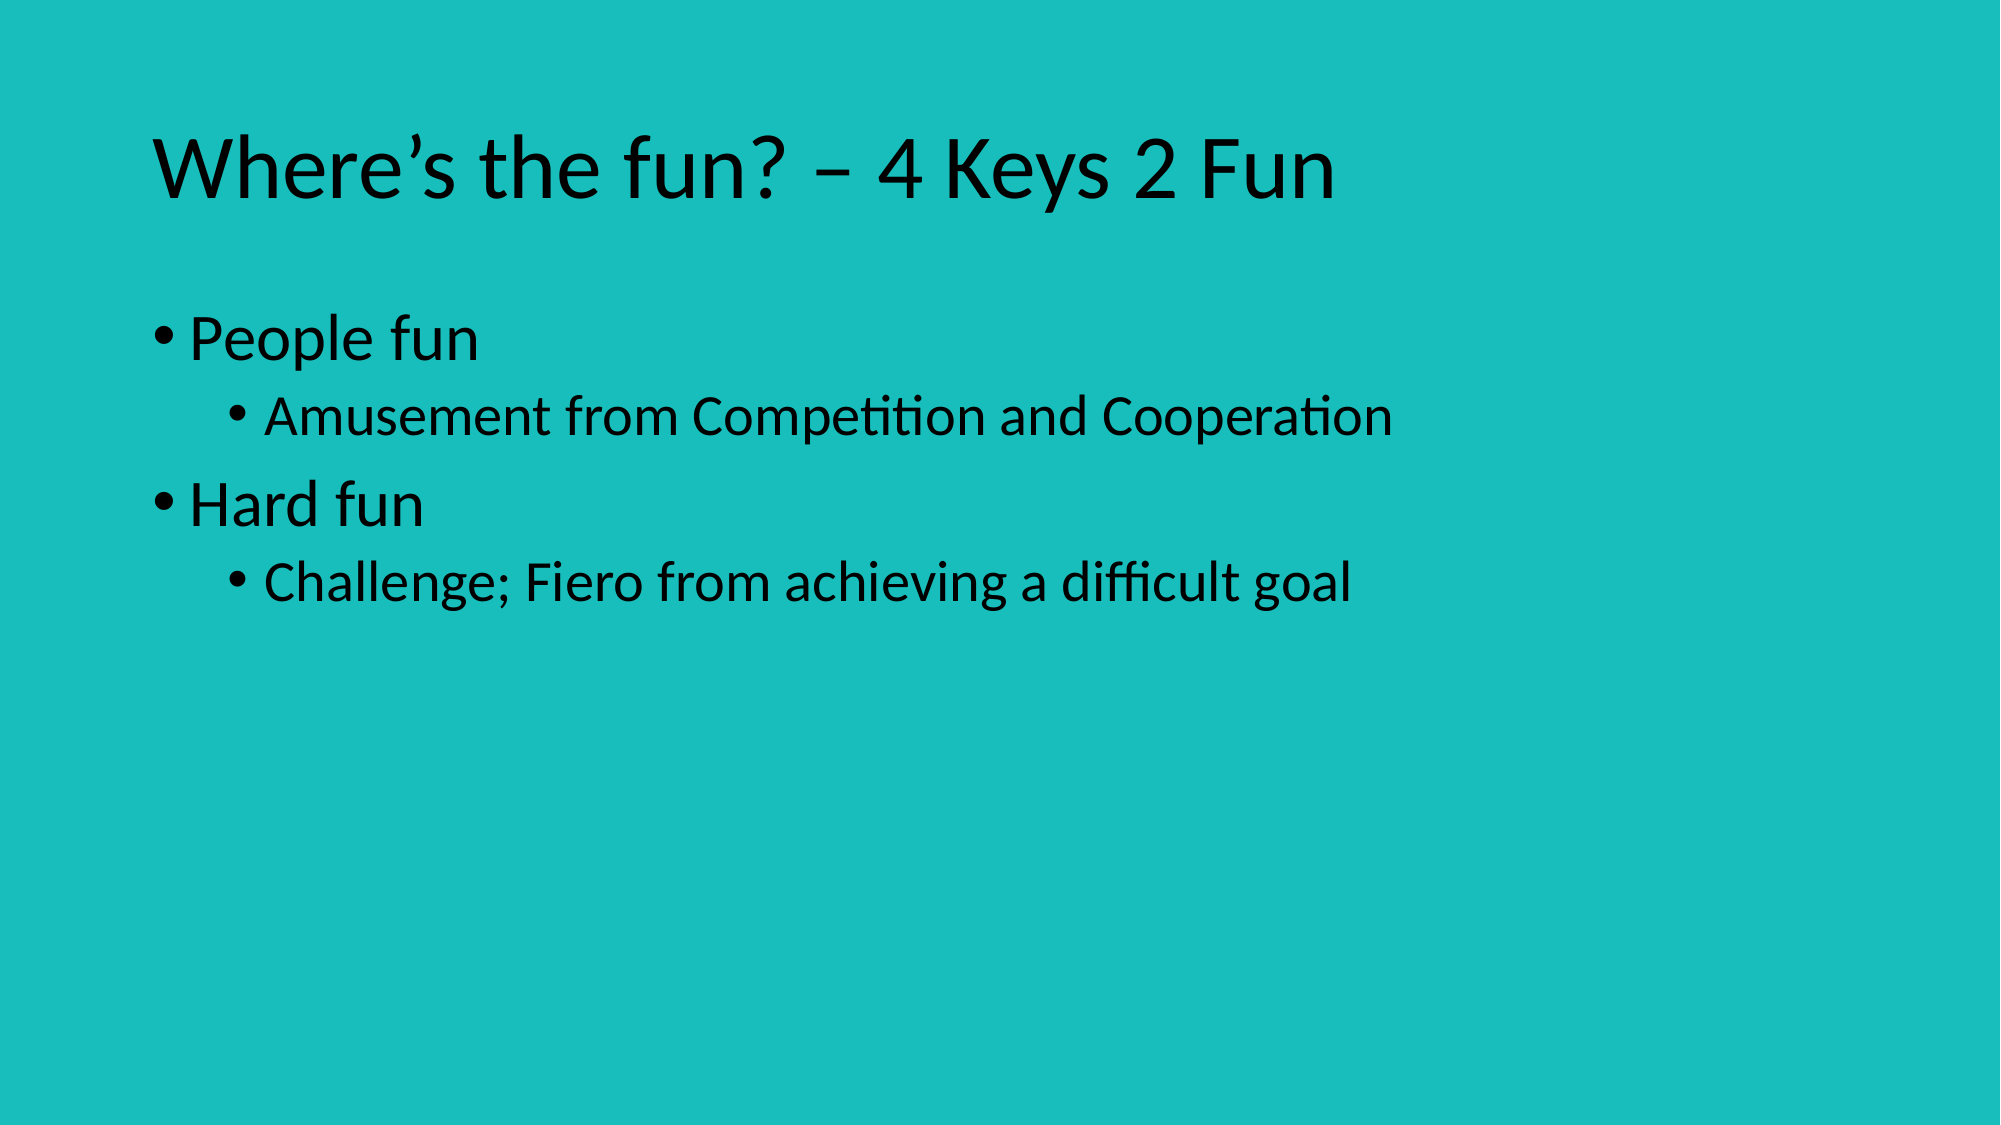

# Where’s the fun? – 4 Keys 2 Fun
People fun
Amusement from Competition and Cooperation
Hard fun
Challenge; Fiero from achieving a difficult goal